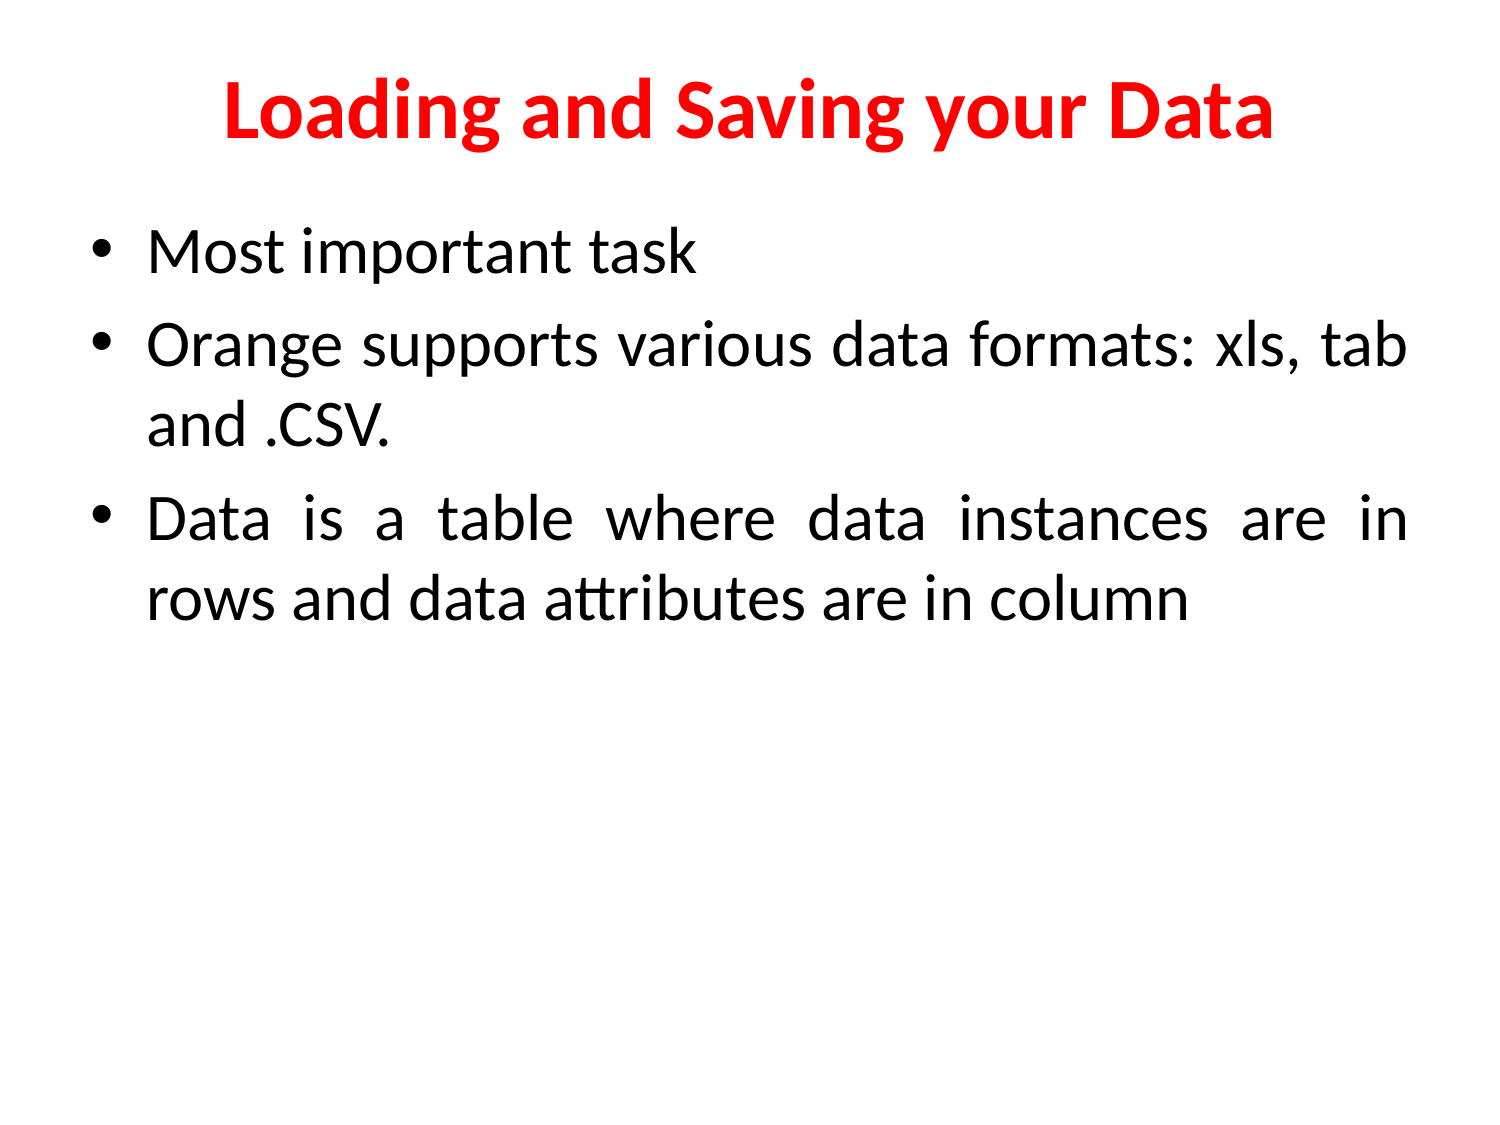

# Loading and Saving your Data
Most important task
Orange supports various data formats: xls, tab and .CSV.
Data is a table where data instances are in rows and data attributes are in column